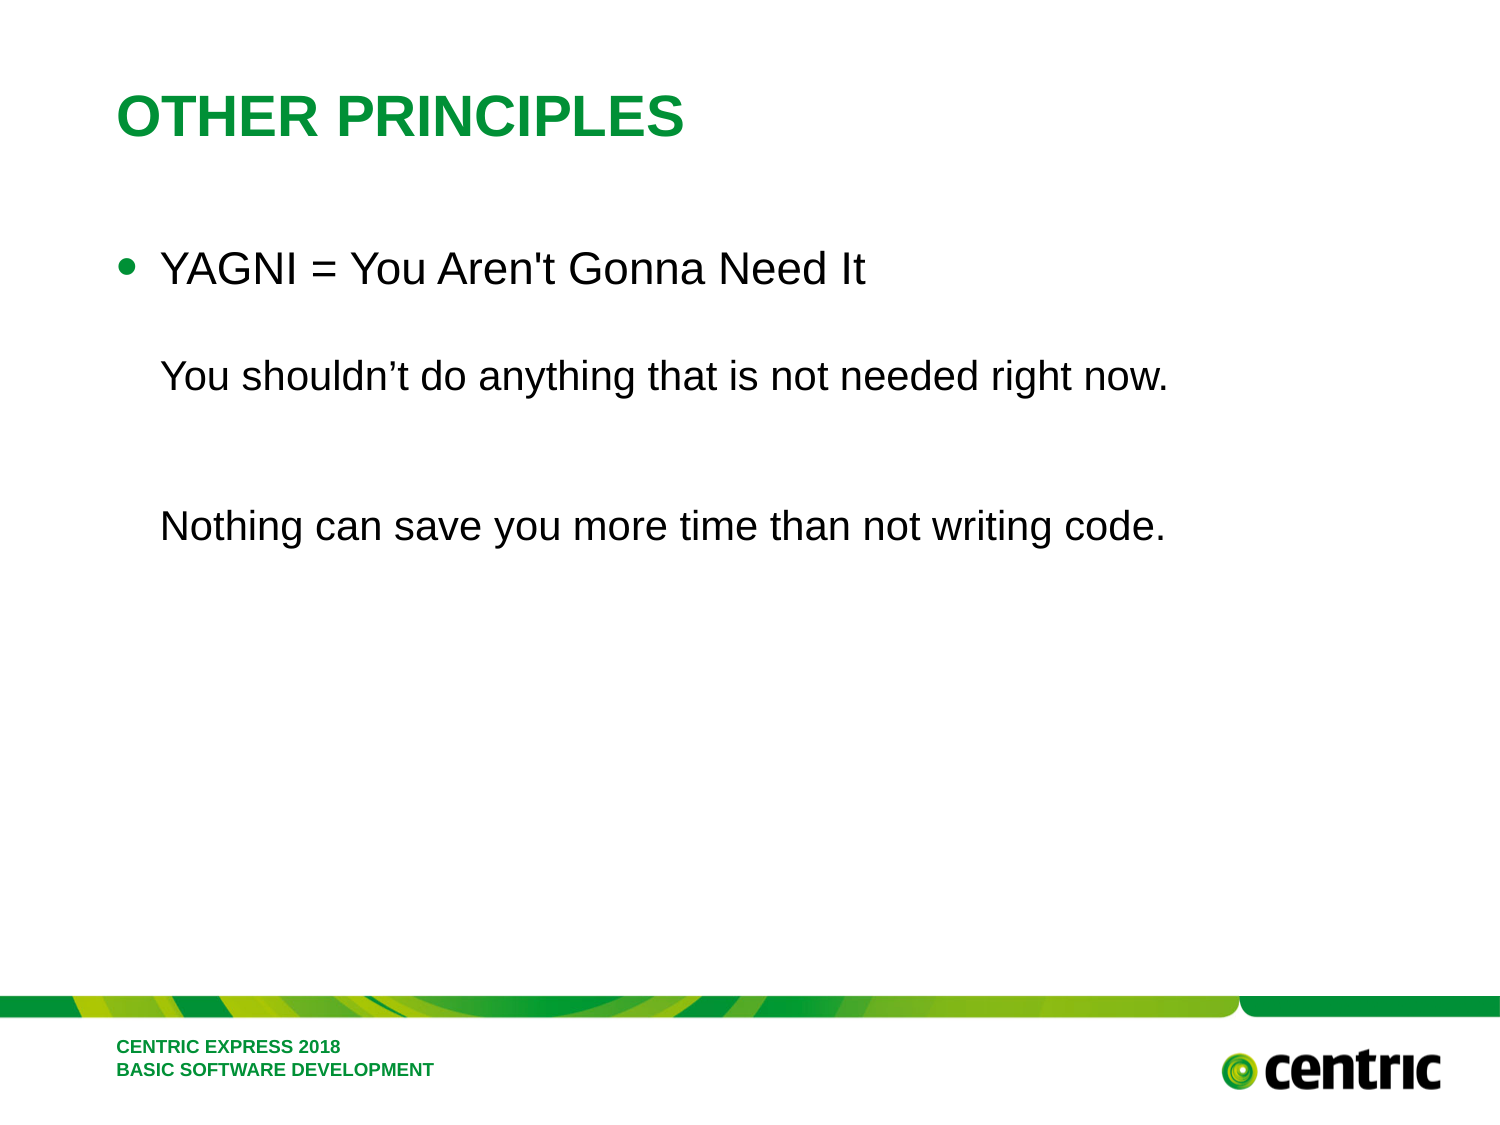

# Other principles
YAGNI = You Aren't Gonna Need It

You shouldn’t do anything that is not needed right now.

Nothing can save you more time than not writing code.
CENTRIC EXPRESS 2018                               BASIC SOFTWARE DEVELOPMENT
February 26, 2018